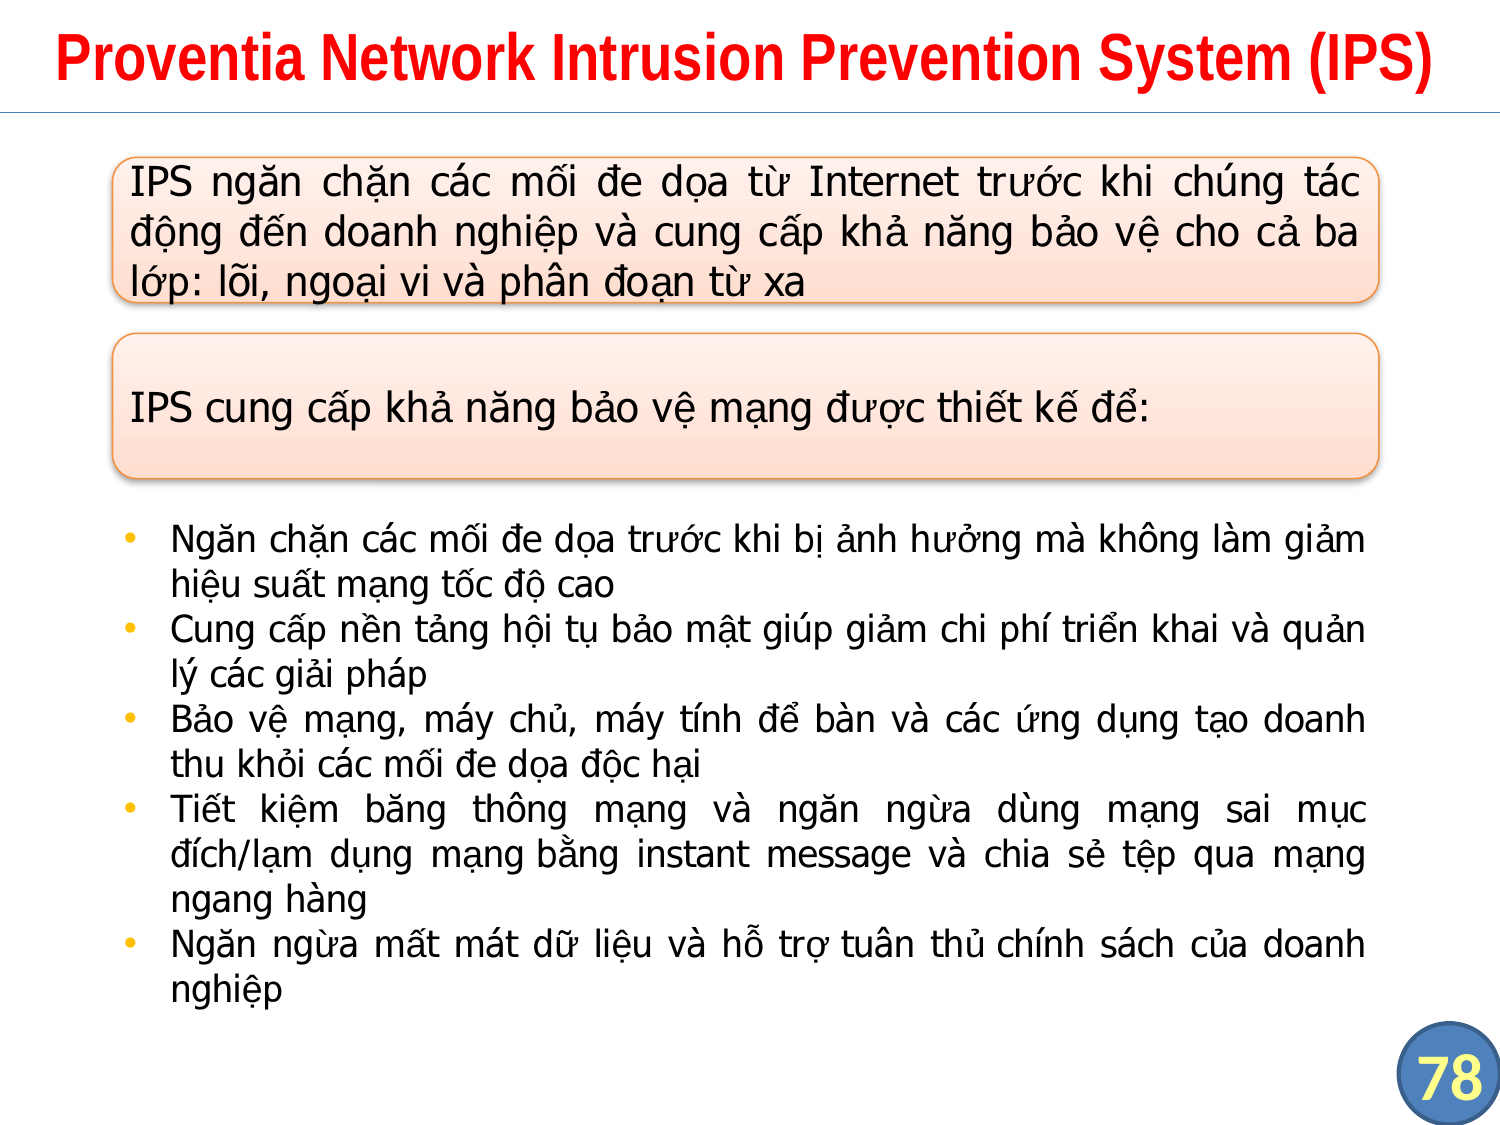

# Proventia Network Intrusion Prevention System (IPS)
IPS ngăn chặn các mối đe dọa từ Internet trước khi chúng tác động đến doanh nghiệp và cung cấp khả năng bảo vệ cho cả ba lớp: lõi, ngoại vi và phân đoạn từ xa
IPS cung cấp khả năng bảo vệ mạng được thiết kế để:
Ngăn chặn các mối đe dọa trước khi bị ảnh hưởng mà không làm giảm hiệu suất mạng tốc độ cao
Cung cấp nền tảng hội tụ bảo mật giúp giảm chi phí triển khai và quản lý các giải pháp
Bảo vệ mạng, máy chủ, máy tính để bàn và các ứng dụng tạo doanh thu khỏi các mối đe dọa độc hại
Tiết kiệm băng thông mạng và ngăn ngừa dùng mạng sai mục đích/lạm dụng mạng bằng instant message và chia sẻ tệp qua mạng ngang hàng
Ngăn ngừa mất mát dữ liệu và hỗ trợ tuân thủ chính sách của doanh nghiệp
78